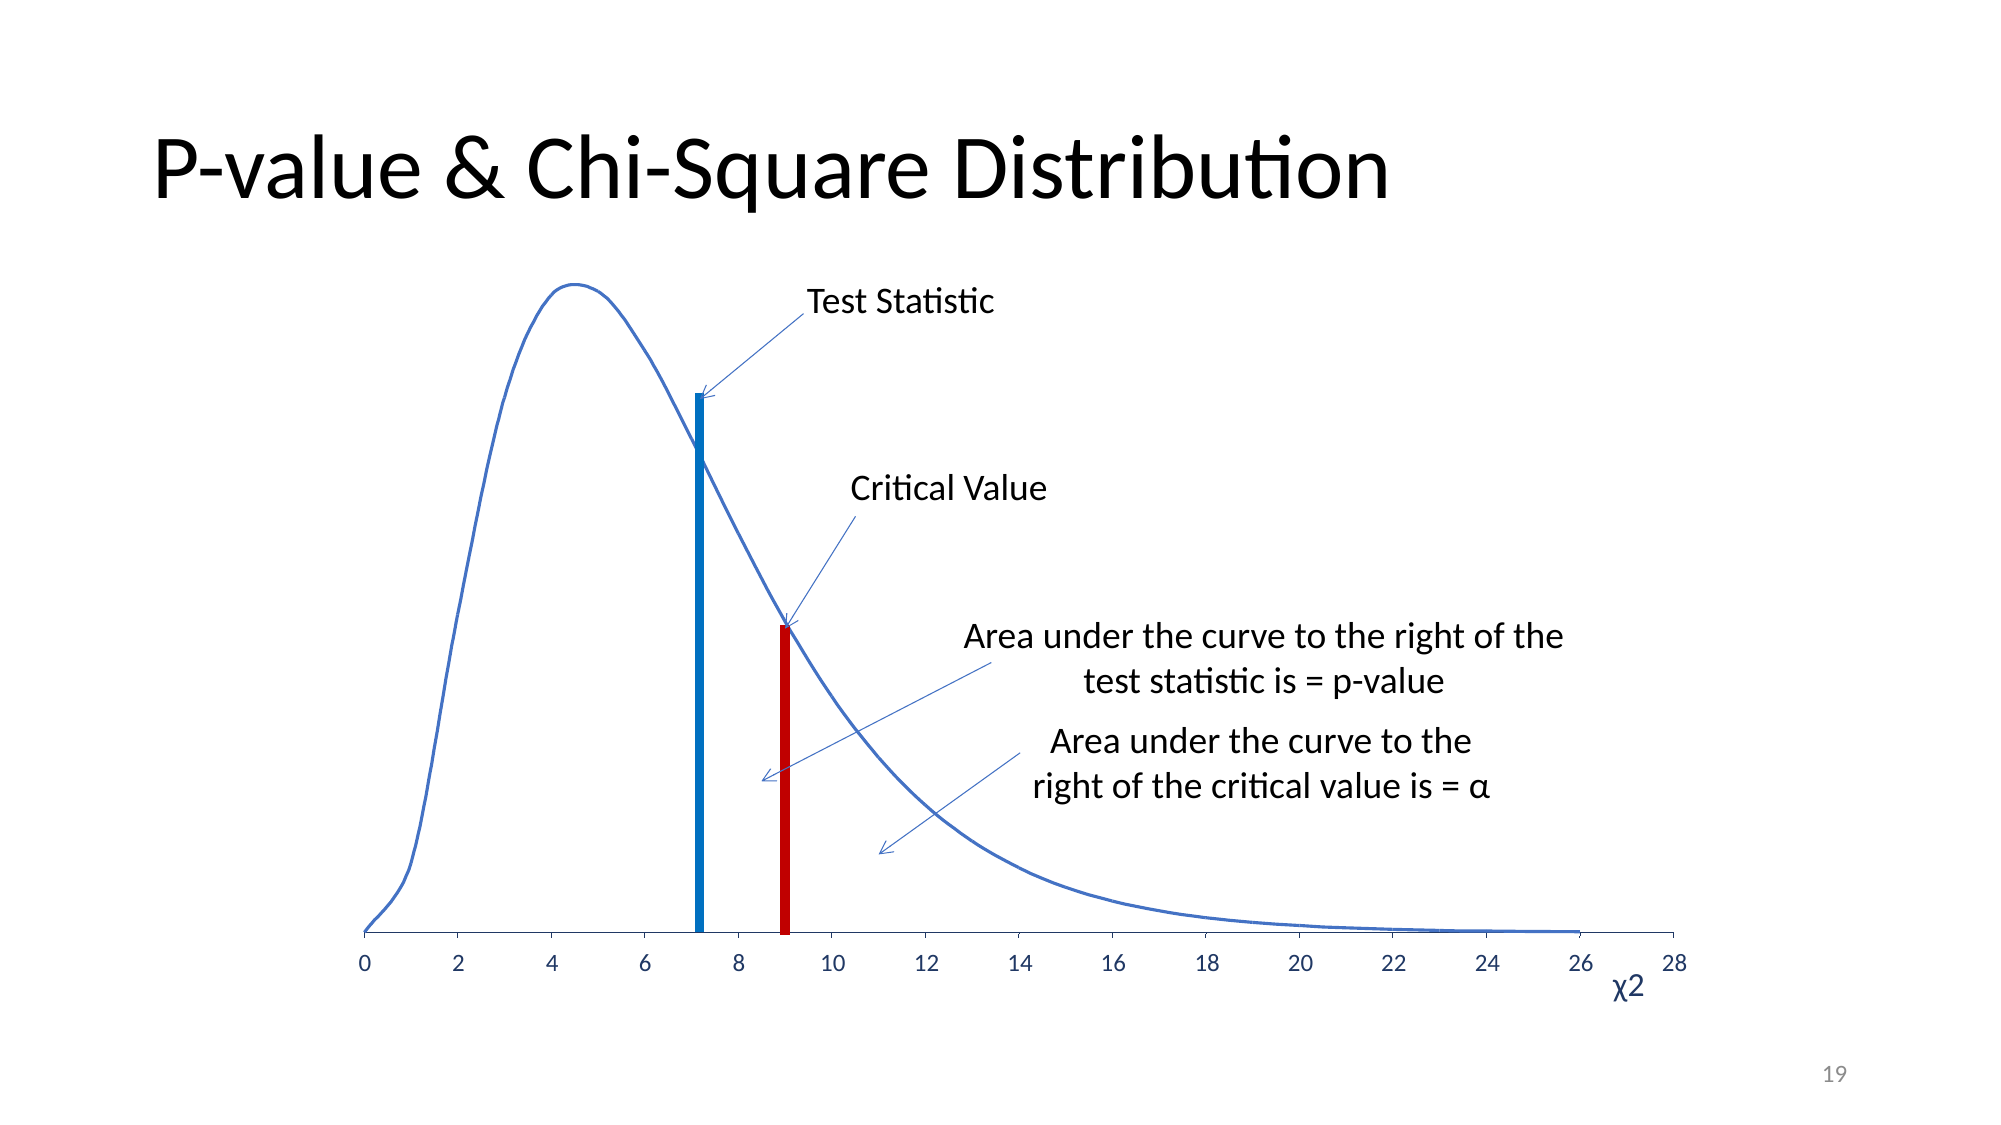

# P-value & Chi-Square Distribution
Test Statistic
Area under the curve to the right of the test statistic is = p-value

Critical Value
Area under the curve to the right of the critical value is = α

0
2
4
6
8
10
12
14
16
18
20
22
24
26
28
χ2
19